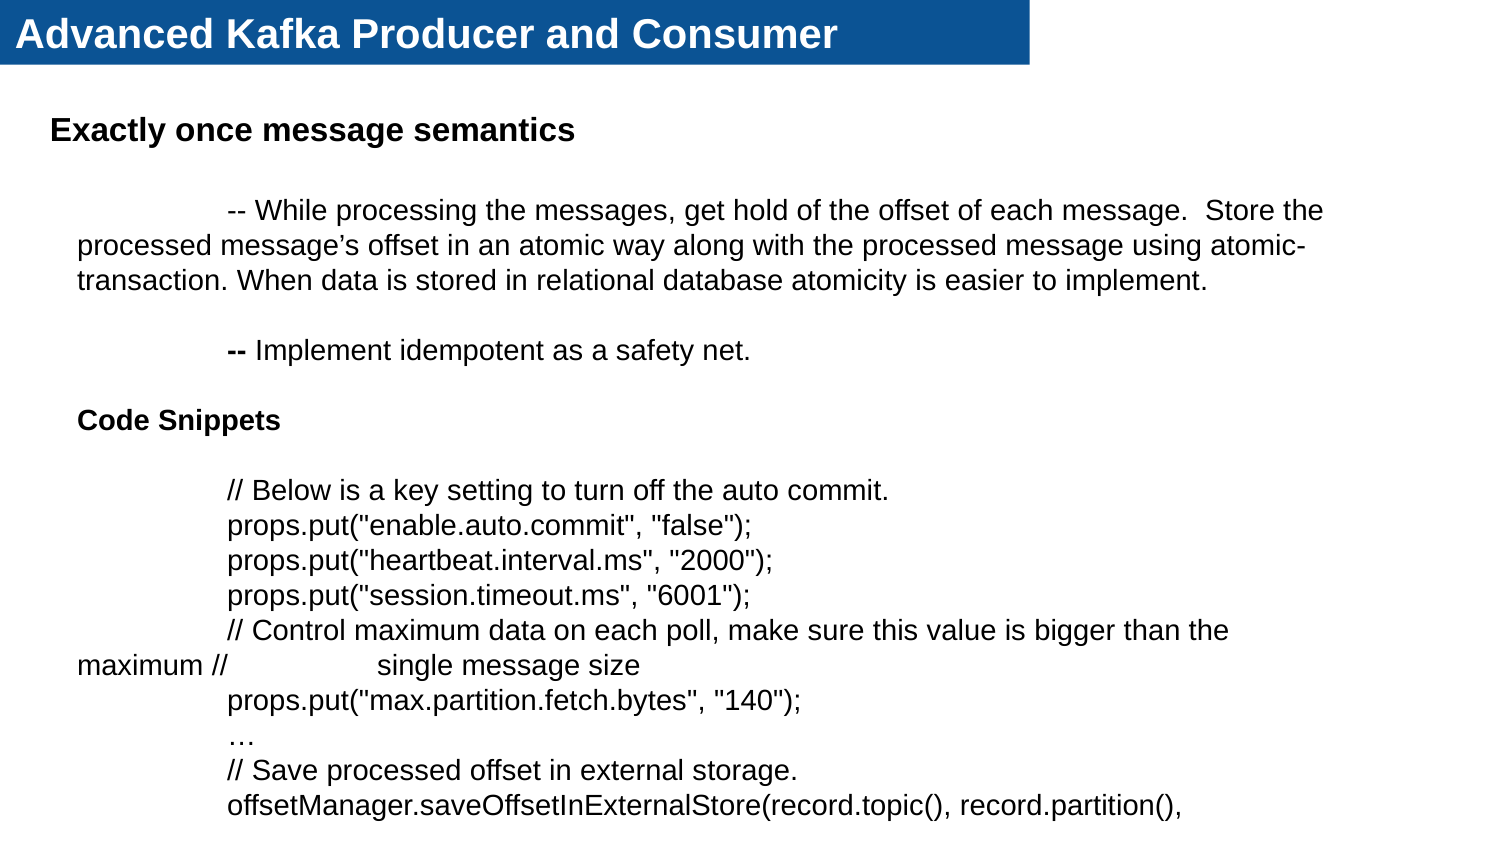

Advanced Kafka Producer and Consumer

Exactly once message semantics
	-- While processing the messages, get hold of the offset of each message.  Store the processed message’s offset in an atomic way along with the processed message using atomic-transaction. When data is stored in relational database atomicity is easier to implement.

	-- Implement idempotent as a safety net.

Code Snippets

	// Below is a key setting to turn off the auto commit.
	props.put("enable.auto.commit", "false");
	props.put("heartbeat.interval.ms", "2000");
	props.put("session.timeout.ms", "6001");
	// Control maximum data on each poll, make sure this value is bigger than the maximum // 	single message size
	props.put("max.partition.fetch.bytes", "140");
	…
	// Save processed offset in external storage.
	offsetManager.saveOffsetInExternalStore(record.topic(), record.partition(),